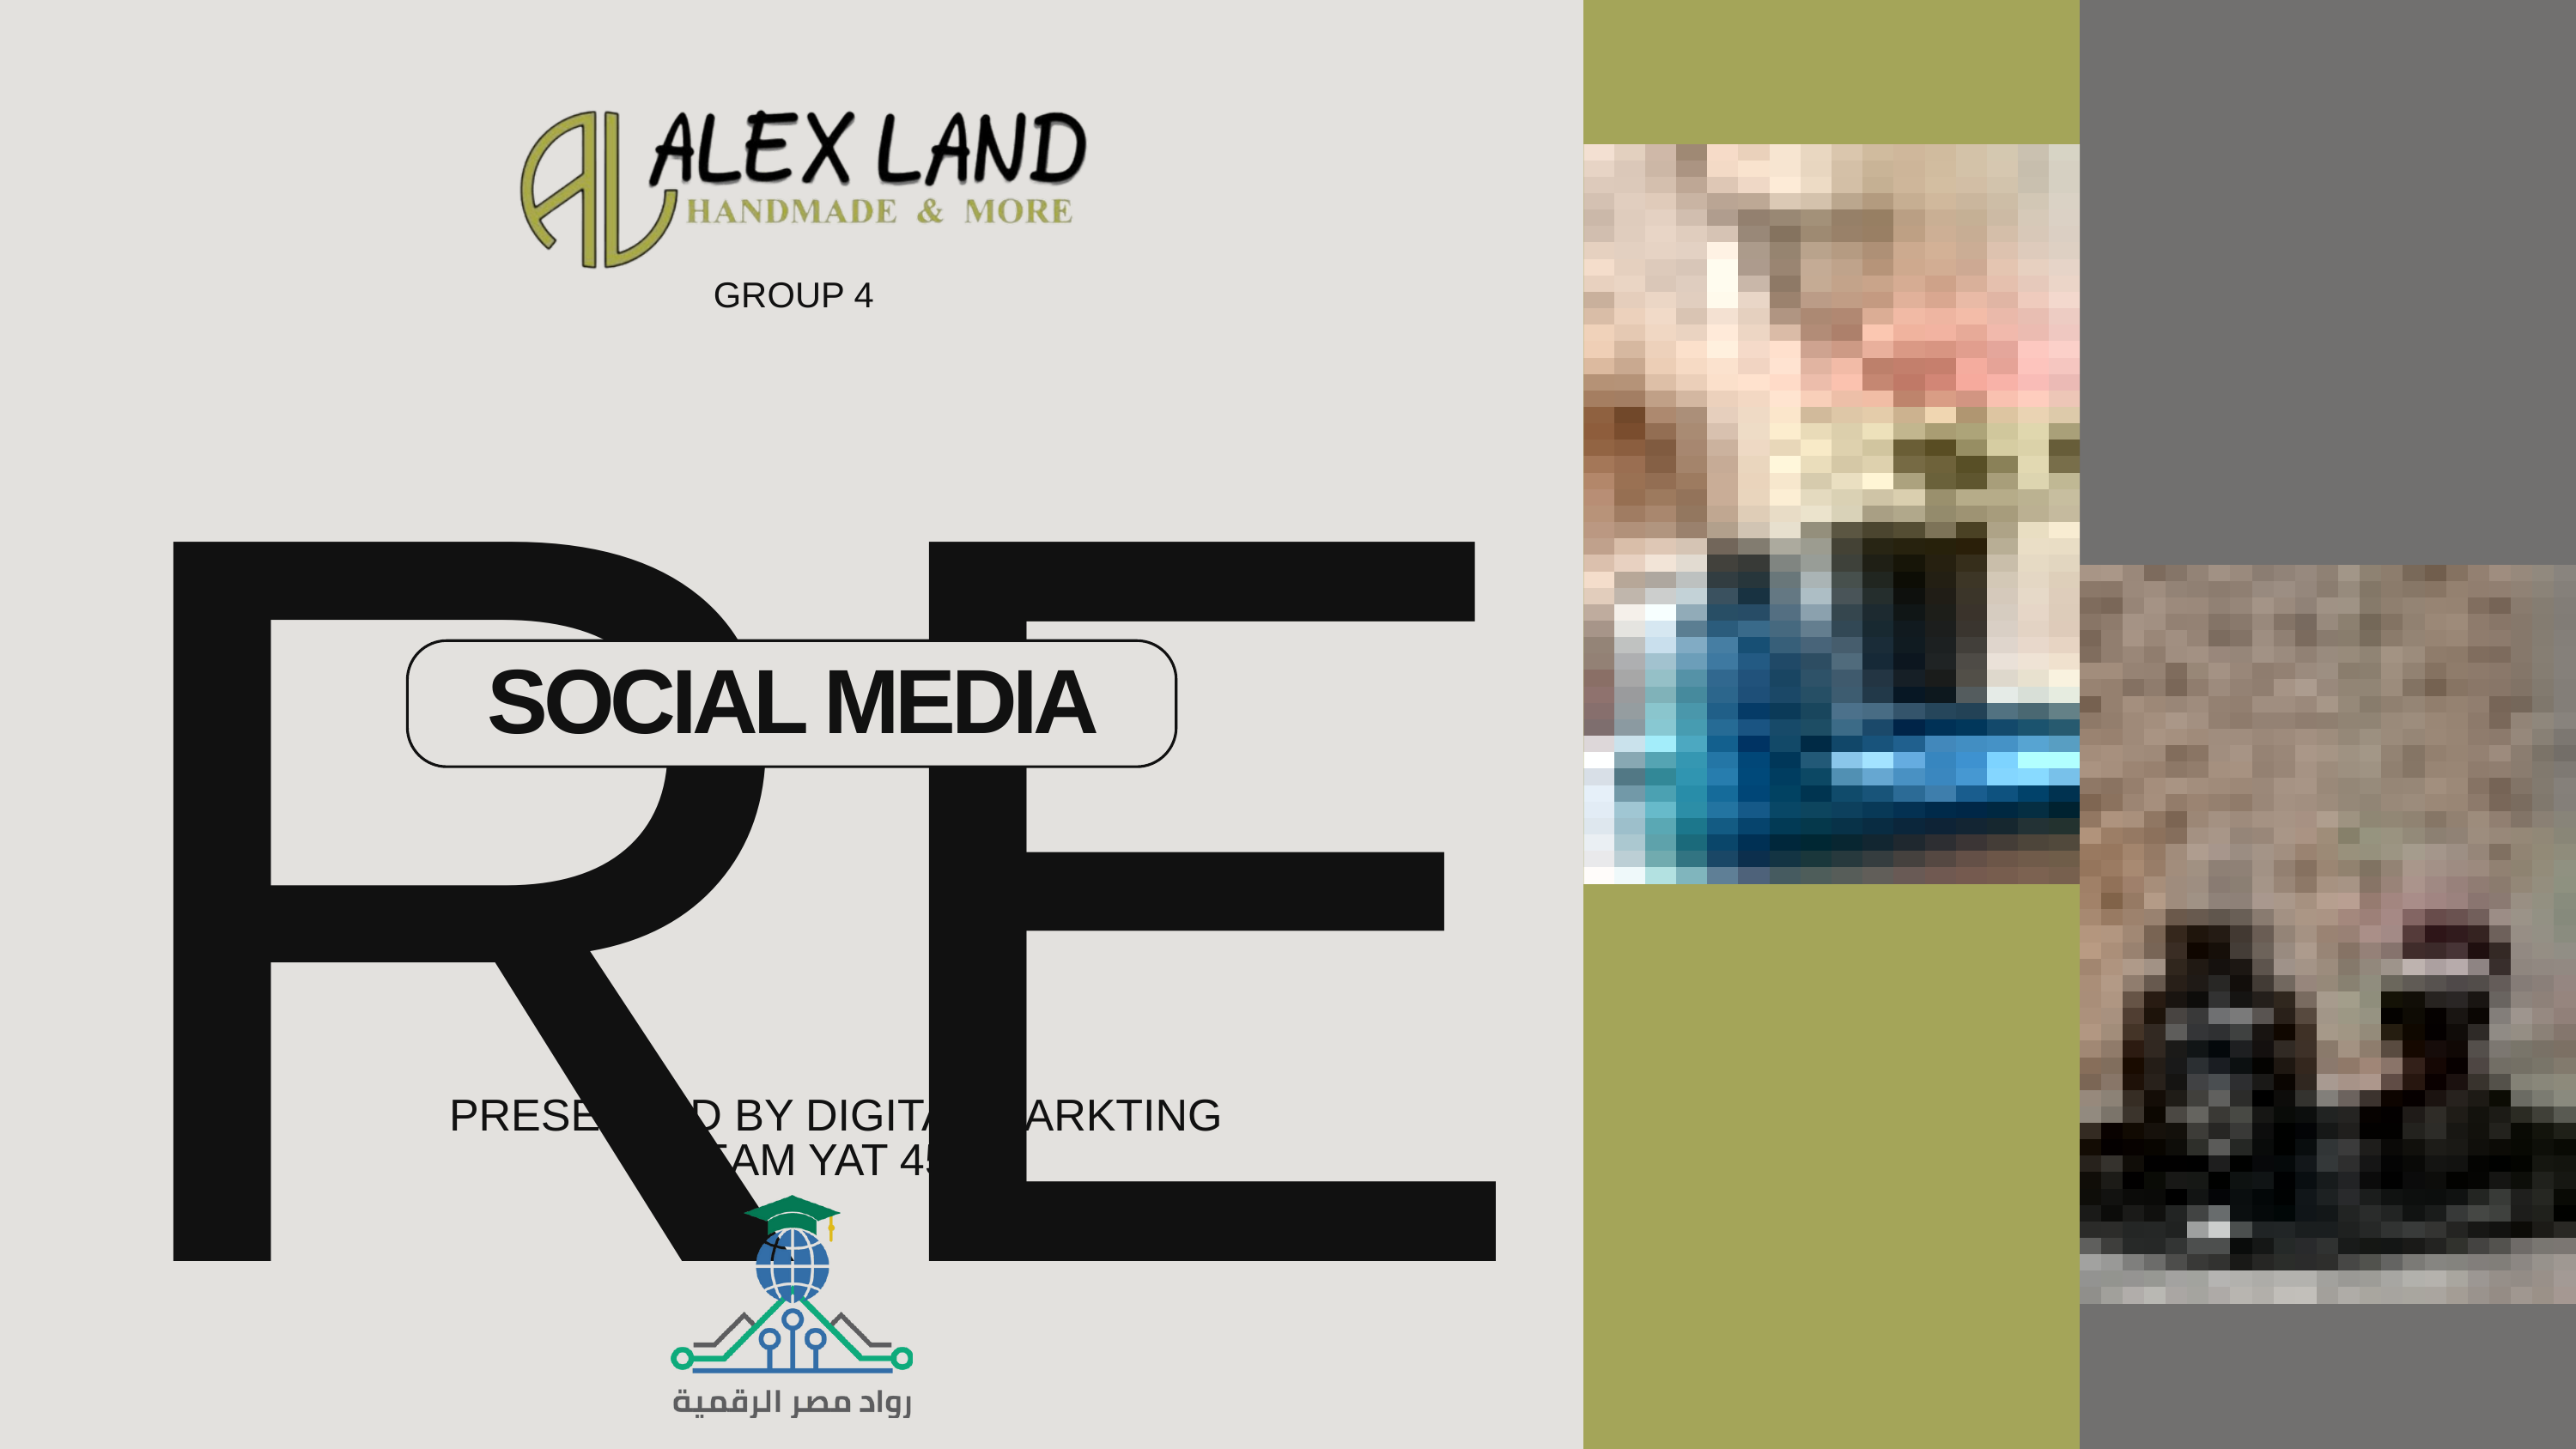

REPORT

GROUP 4

SOCIAL MEDIA
PRESENTED BY DIGITAL MARKTING TEAM YAT 456